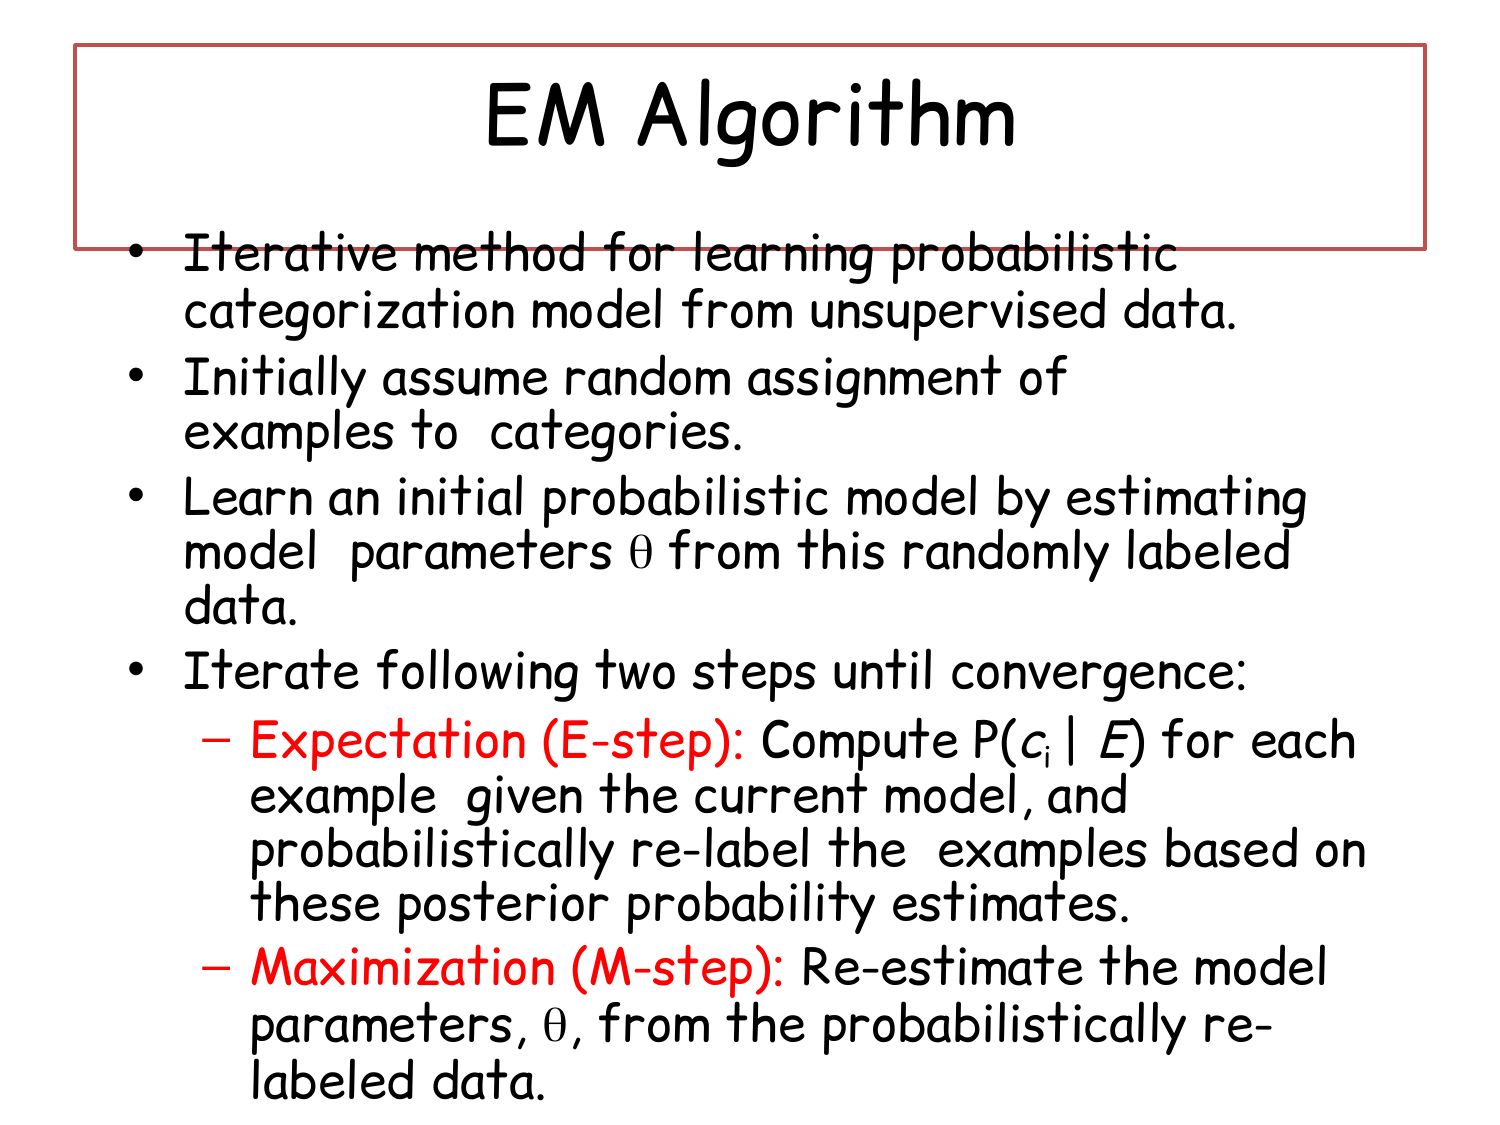

# EM Algorithm
Iterative method for learning probabilistic categorization model from unsupervised data.
Initially assume random assignment of examples to  categories.
Learn an initial probabilistic model by estimating model  parameters θ from this randomly labeled data.
Iterate following two steps until convergence:
Expectation (E-step): Compute P(ci | E) for each example  given the current model, and probabilistically re-label the  examples based on these posterior probability estimates.
Maximization (M-step): Re-estimate the model
parameters, θ, from the probabilistically re-labeled data.